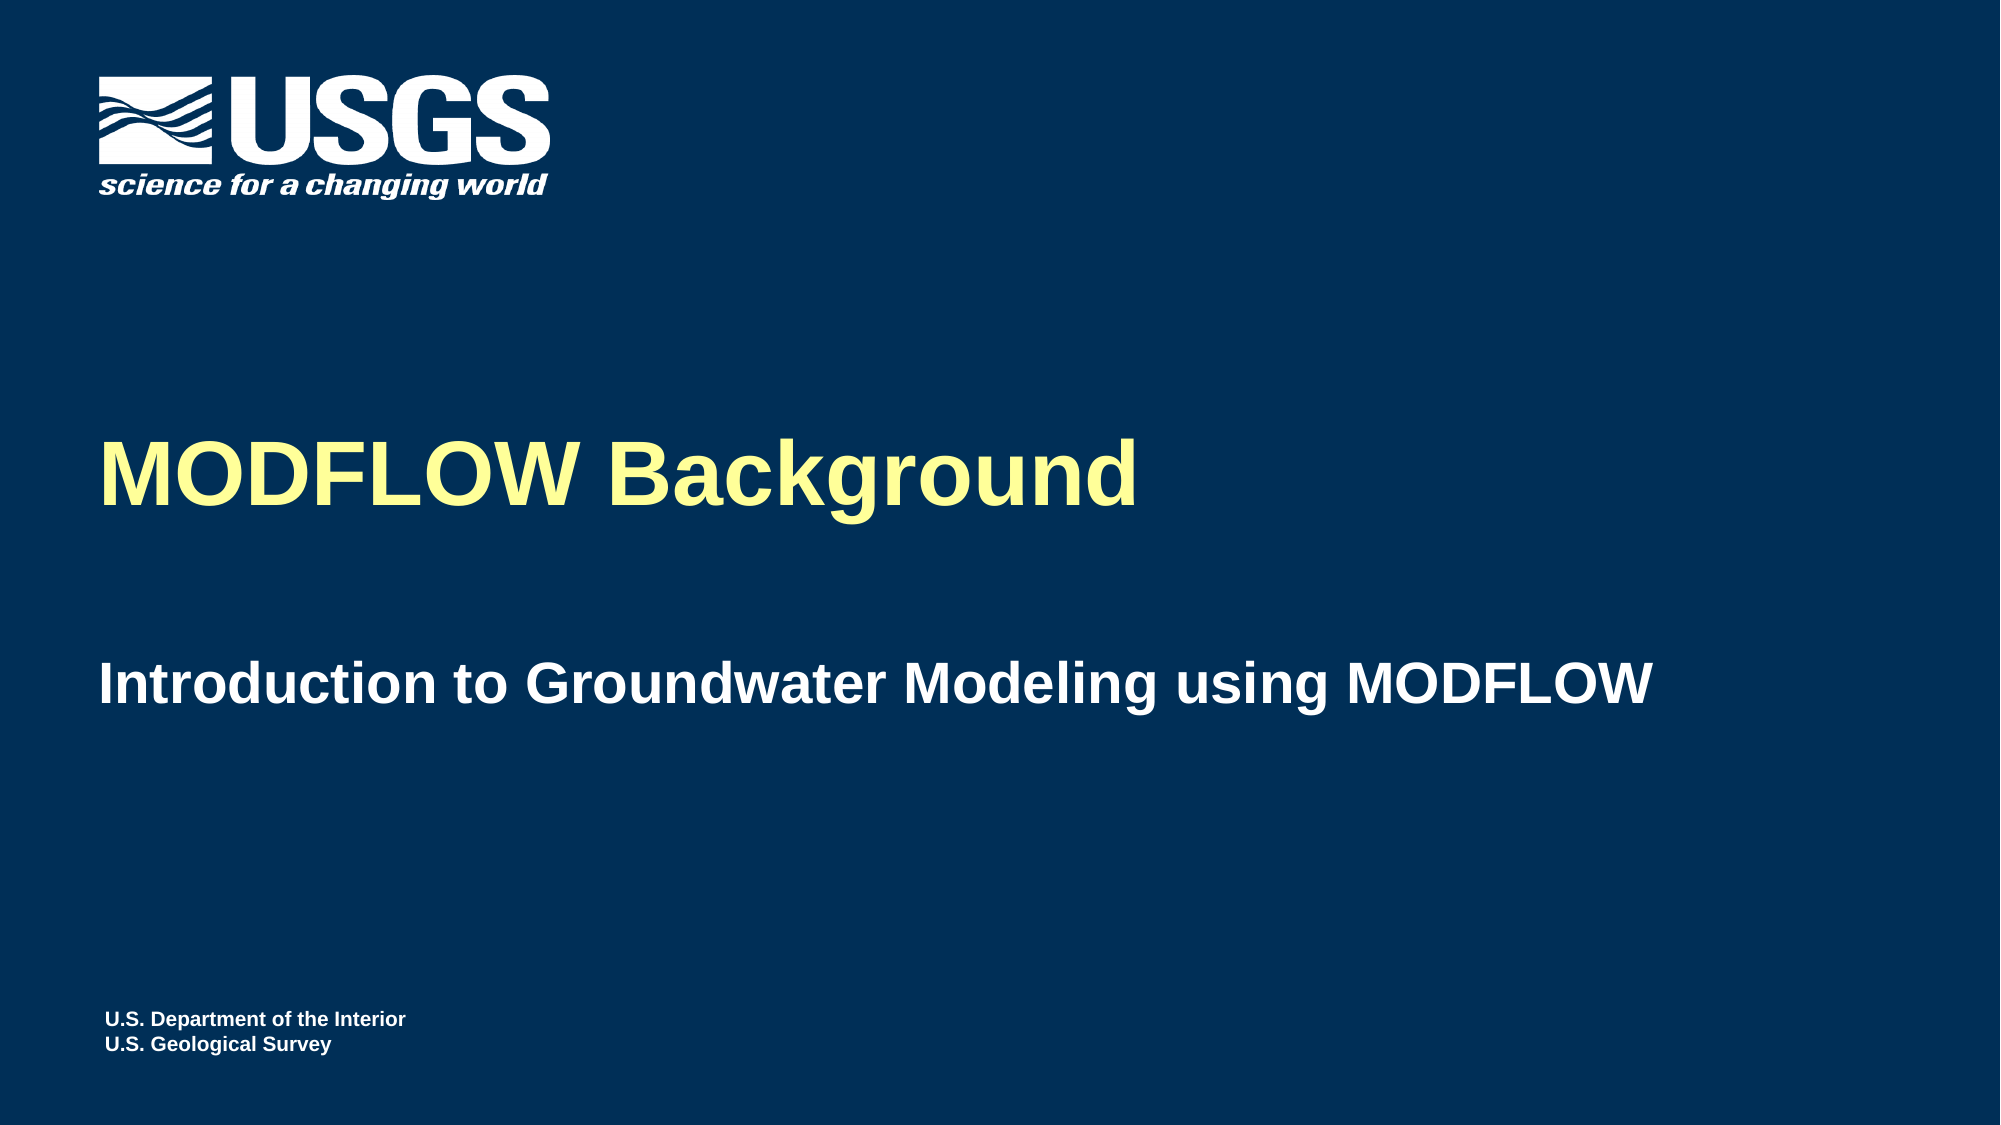

# MODFLOW Background
Introduction to Groundwater Modeling using MODFLOW